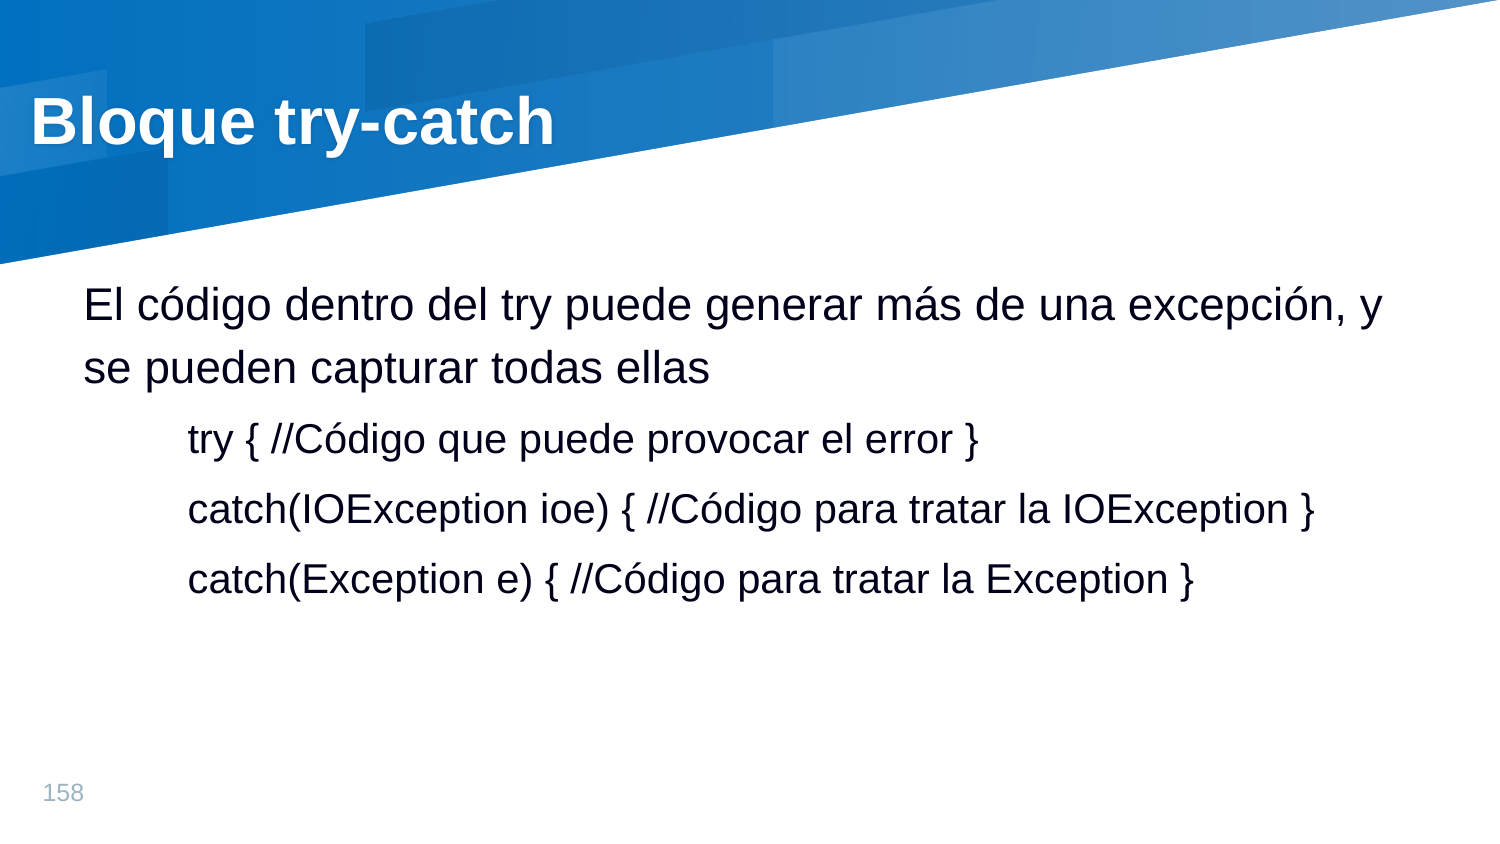

Bloque try-catch
El código dentro del try puede generar más de una excepción, y se pueden capturar todas ellas
try { //Código que puede provocar el error }
catch(IOException ioe) { //Código para tratar la IOException }
catch(Exception e) { //Código para tratar la Exception }
158